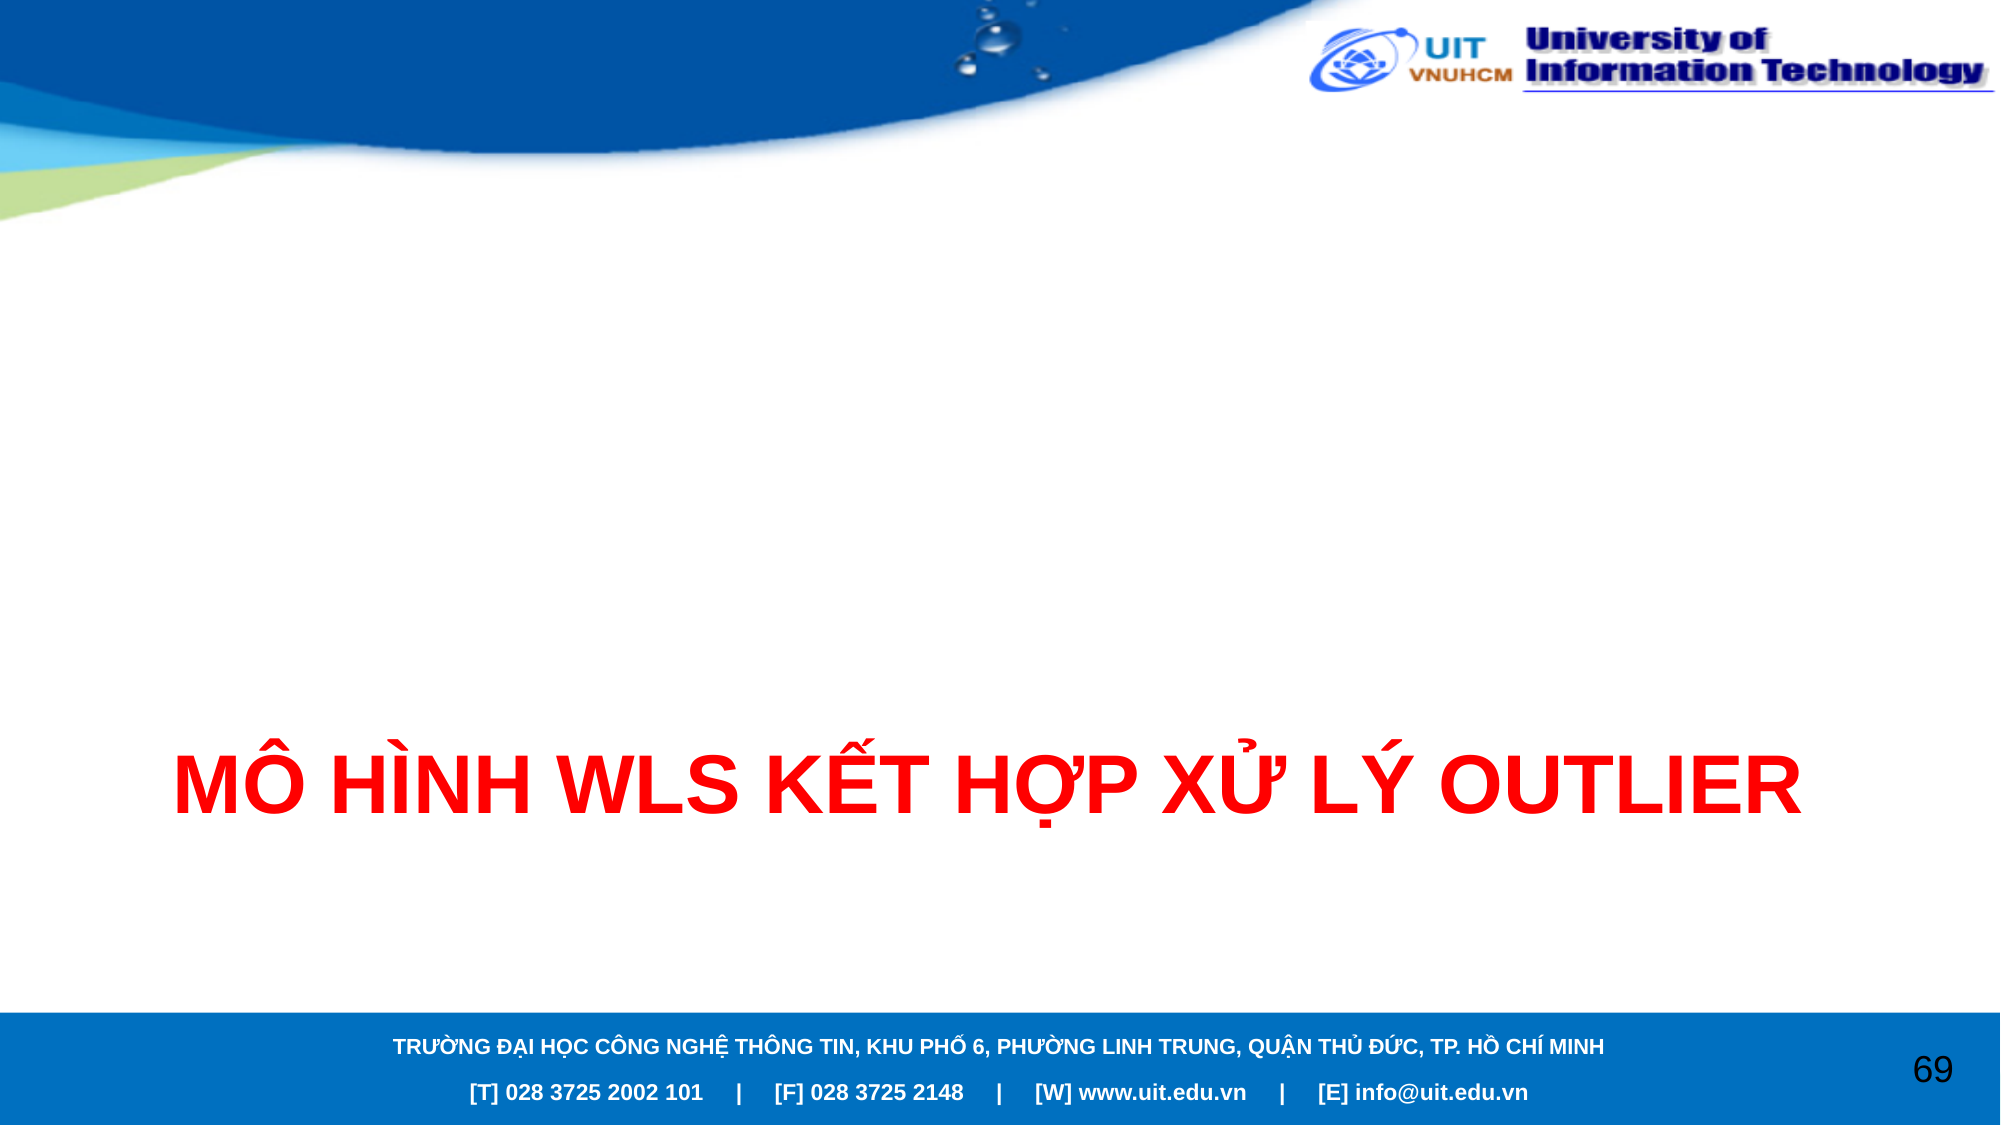

# Mô hình WLS kết hợp xử lý outlier